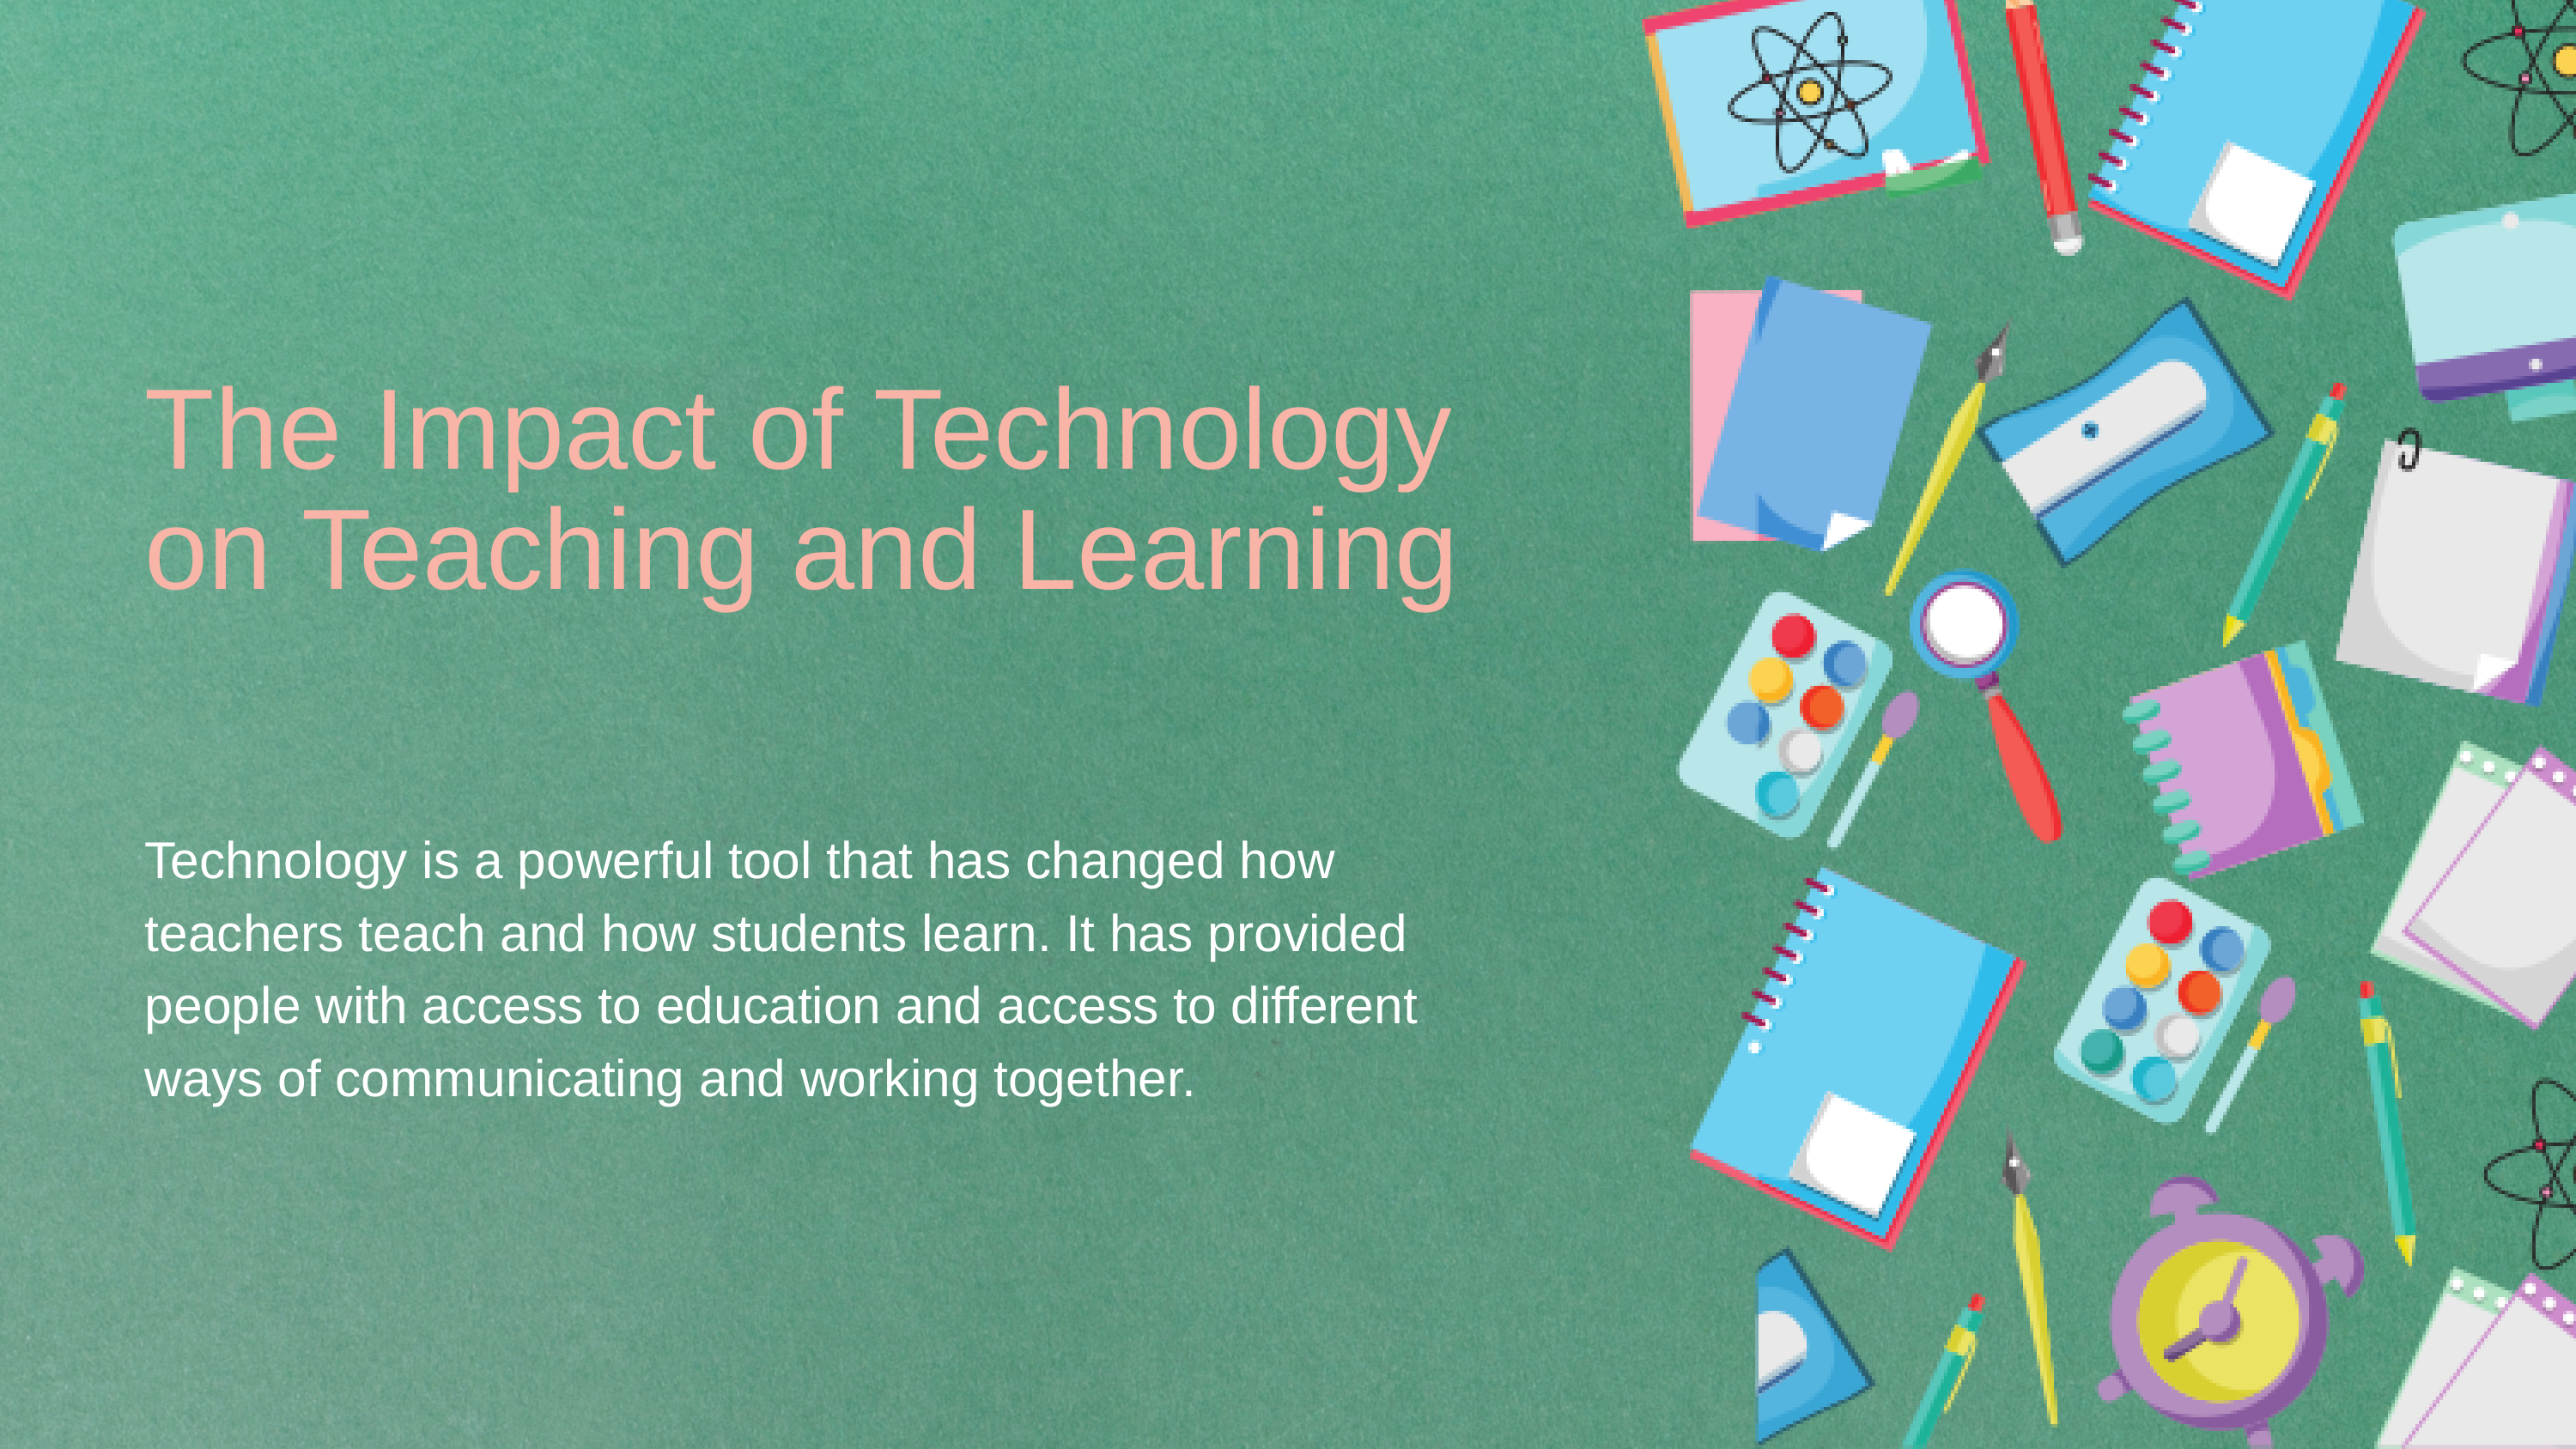

The Impact of Technology on Teaching and Learning
Technology is a powerful tool that has changed how teachers teach and how students learn. It has provided people with access to education and access to different ways of communicating and working together.